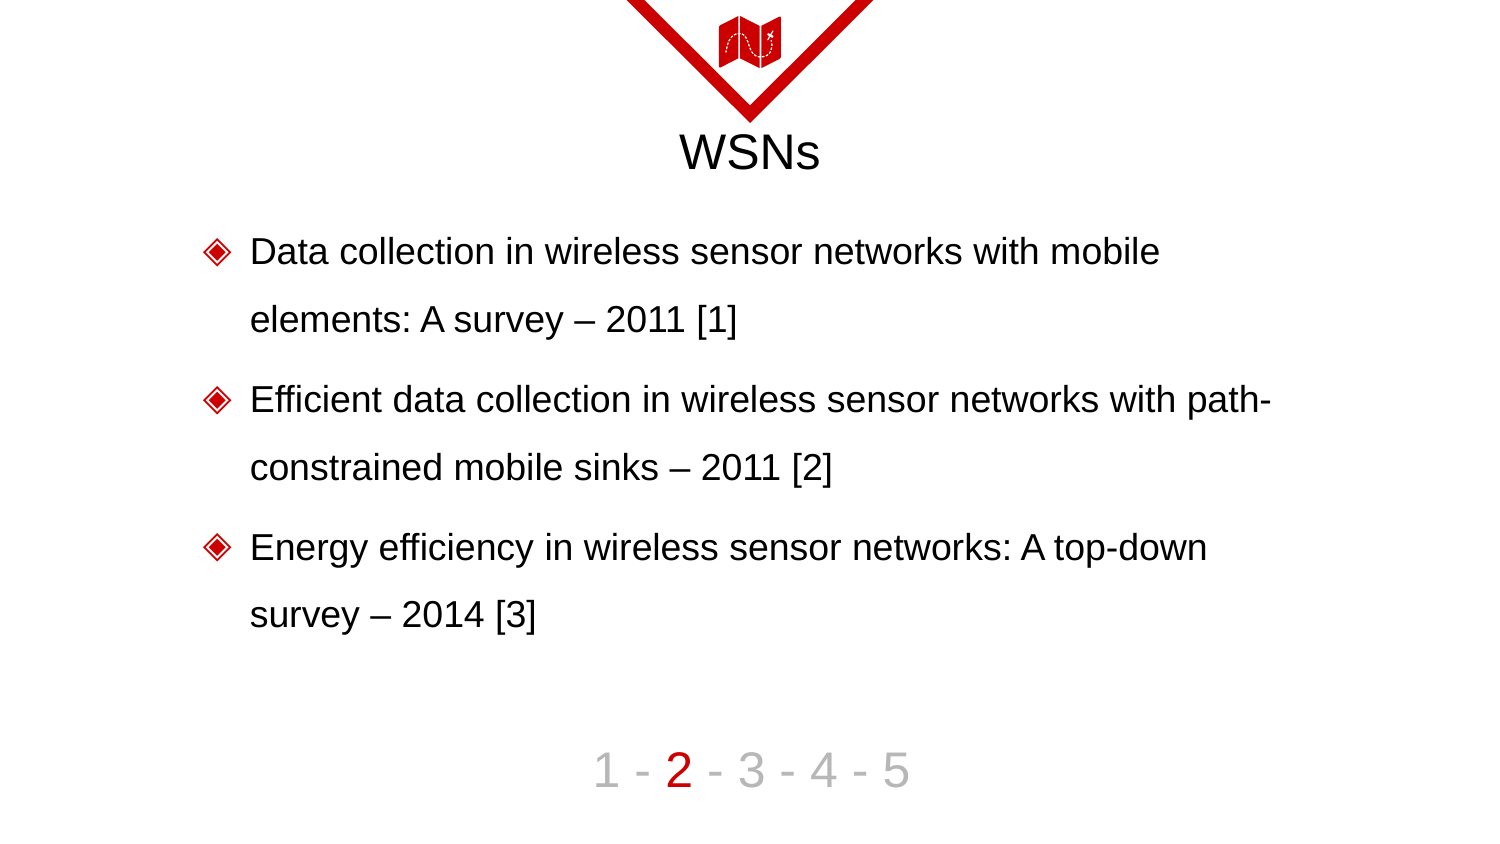

# WSNs
Data collection in wireless sensor networks with mobile elements: A survey – 2011 [1]
Efficient data collection in wireless sensor networks with path-constrained mobile sinks – 2011 [2]
Energy efficiency in wireless sensor networks: A top-down survey – 2014 [3]

1 - 2 - 3 - 4 - 5